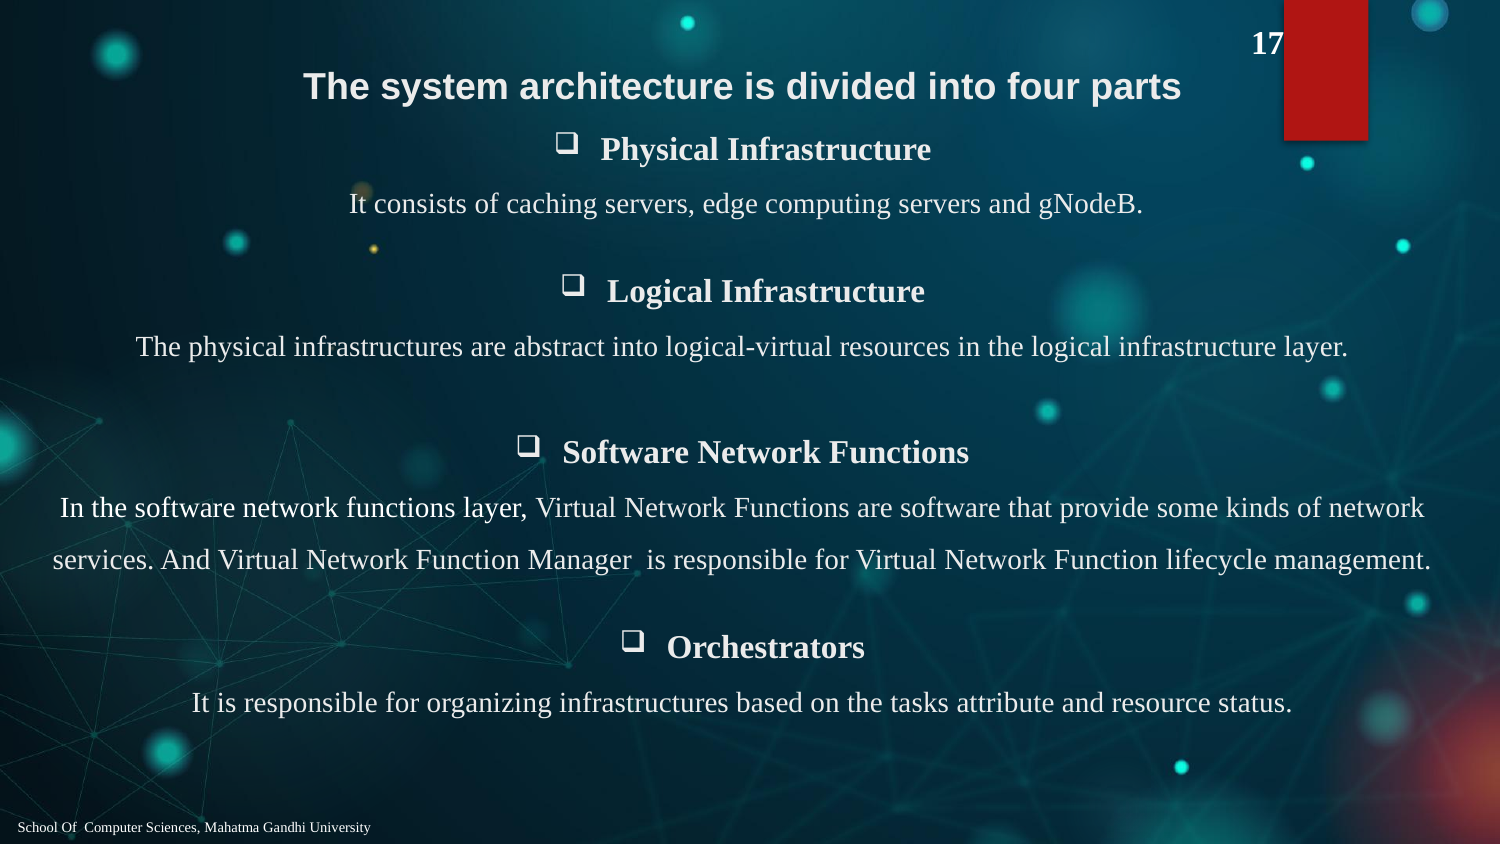

17
The system architecture is divided into four parts
Physical Infrastructure
 It consists of caching servers, edge computing servers and gNodeB.

Logical Infrastructure
The physical infrastructures are abstract into logical-virtual resources in the logical infrastructure layer.

Software Network Functions
In the software network functions layer, Virtual Network Functions are software that provide some kinds of network services. And Virtual Network Function Manager  is responsible for Virtual Network Function lifecycle management.

Orchestrators
It is responsible for organizing infrastructures based on the tasks attribute and resource status.

School Of  Computer Sciences, Mahatma Gandhi University